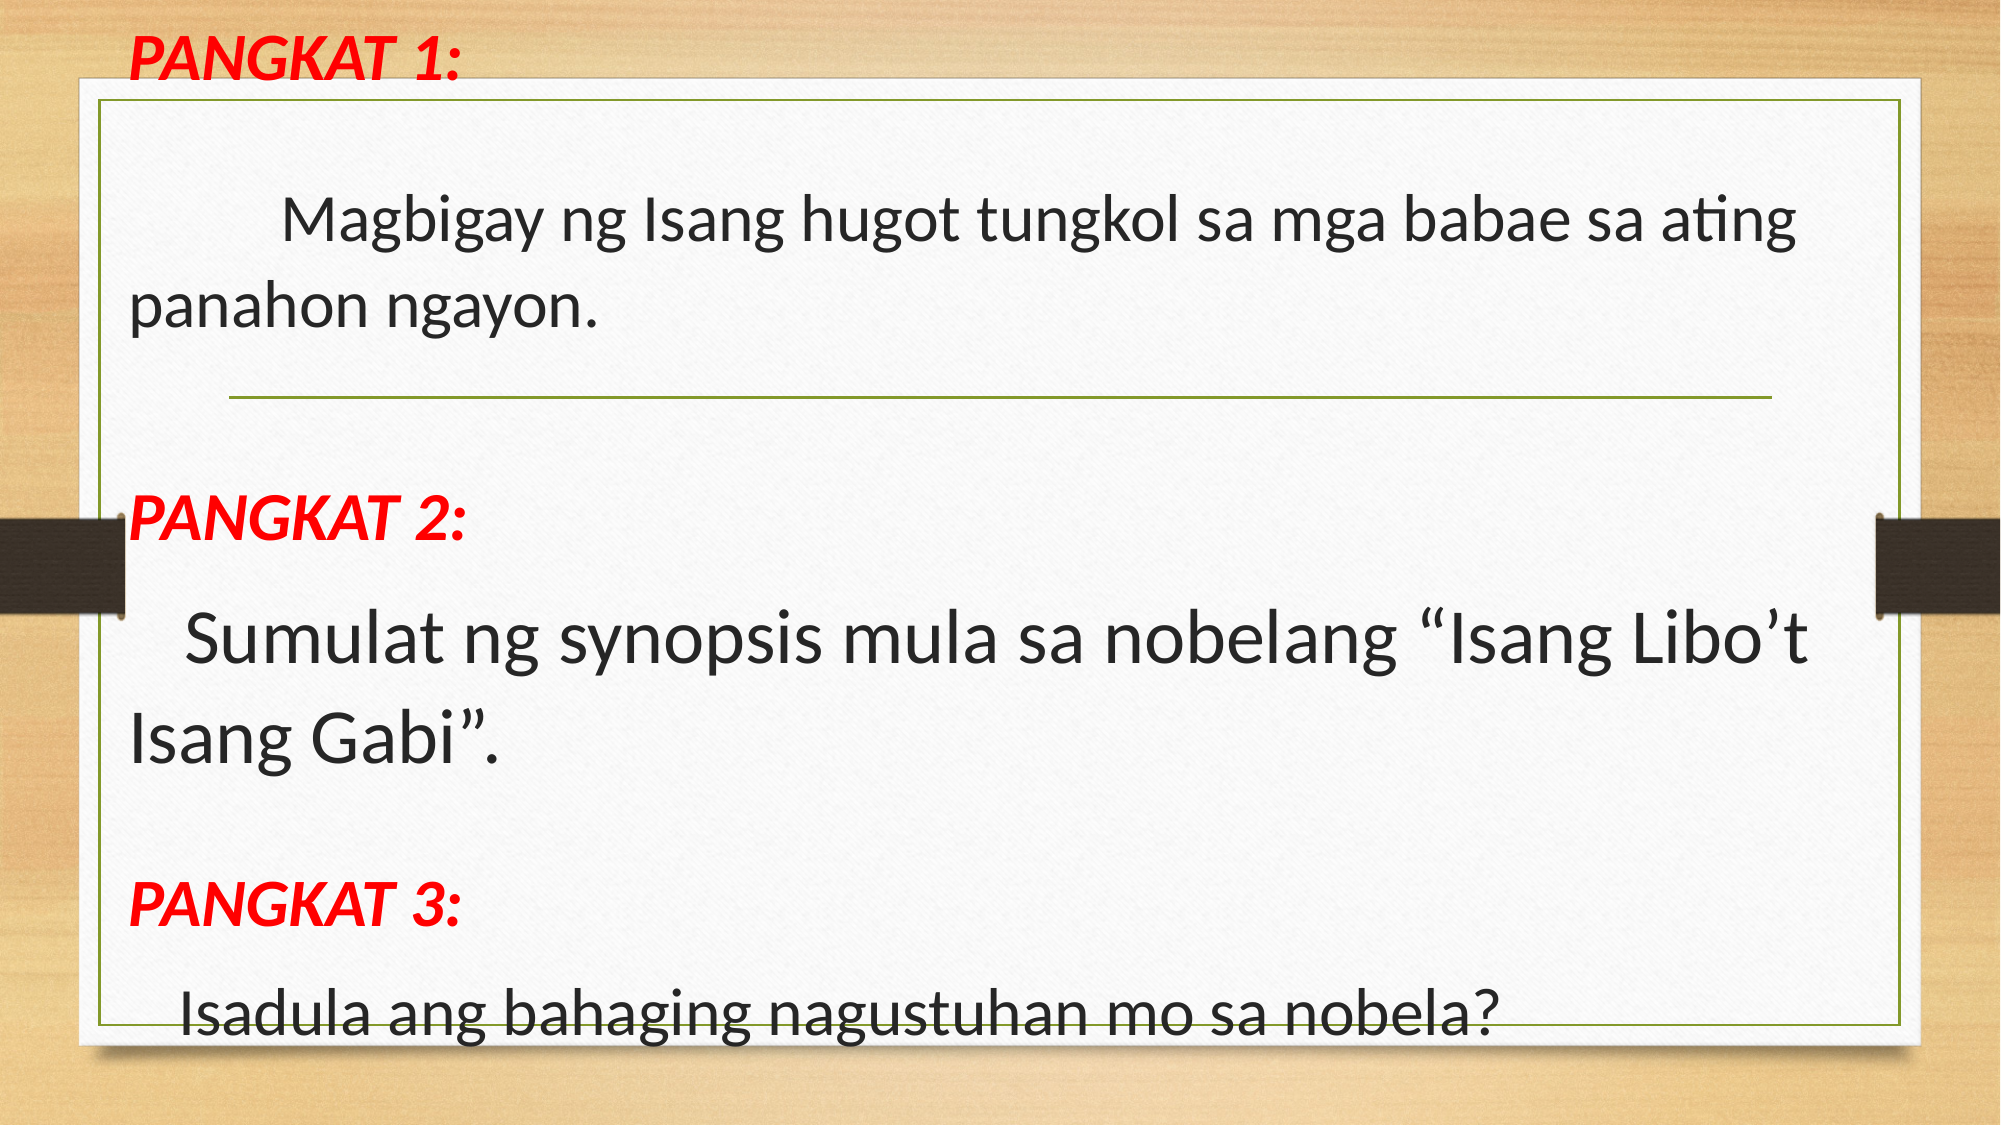

PANGKAT 1:

          Magbigay ng Isang hugot tungkol sa mga babae sa ating panahon ngayon.

PANGKAT 2:
         Sumulat ng synopsis mula sa nobelang “Isang Libo’t Isang Gabi”.

PANGKAT 3:
        Isadula ang bahaging nagustuhan mo sa nobela?

#